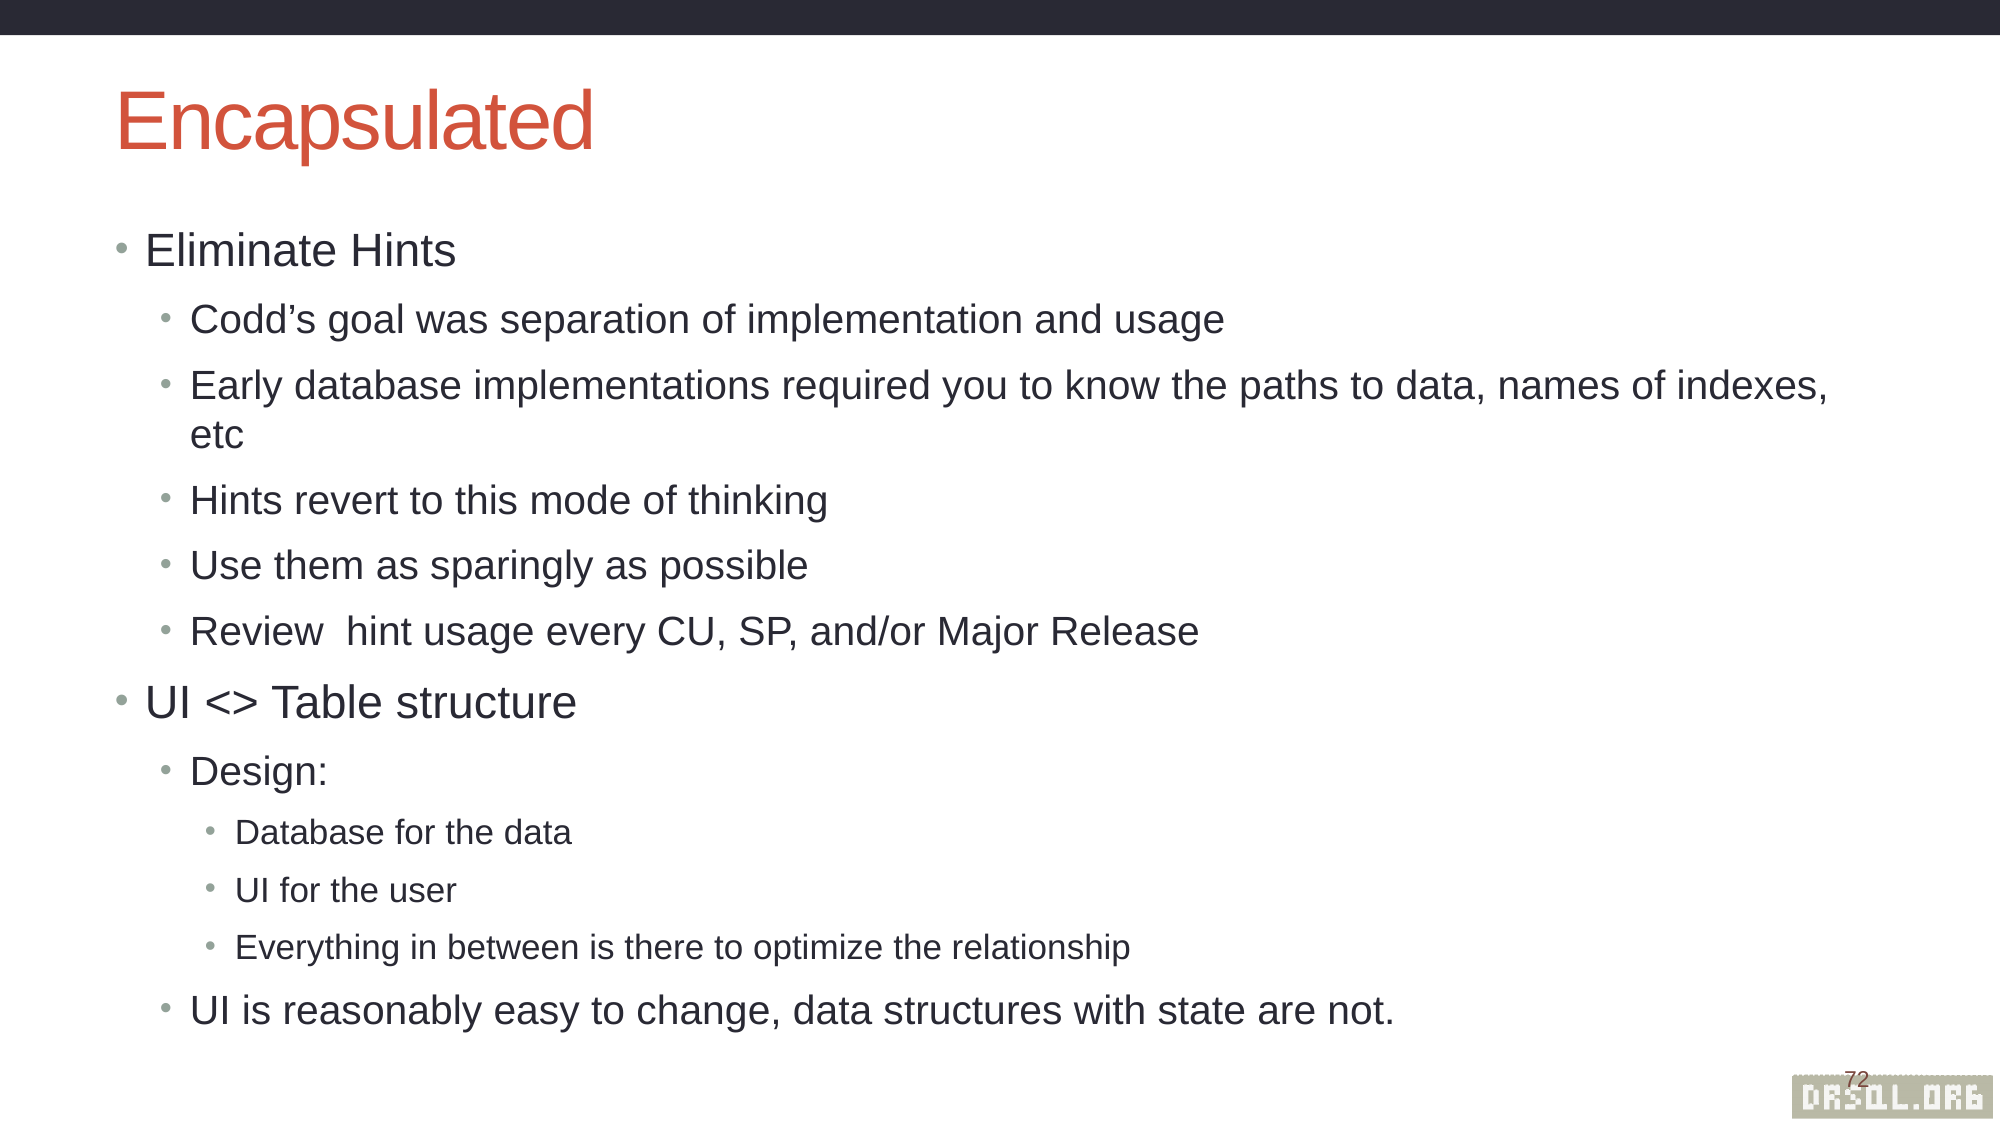

# Encapsulated
Eliminate Hints
Codd’s goal was separation of implementation and usage
Early database implementations required you to know the paths to data, names of indexes, etc
Hints revert to this mode of thinking
Use them as sparingly as possible
Review  hint usage every CU, SP, and/or Major Release
UI <> Table structure
Design:
Database for the data
UI for the user
Everything in between is there to optimize the relationship
UI is reasonably easy to change, data structures with state are not.